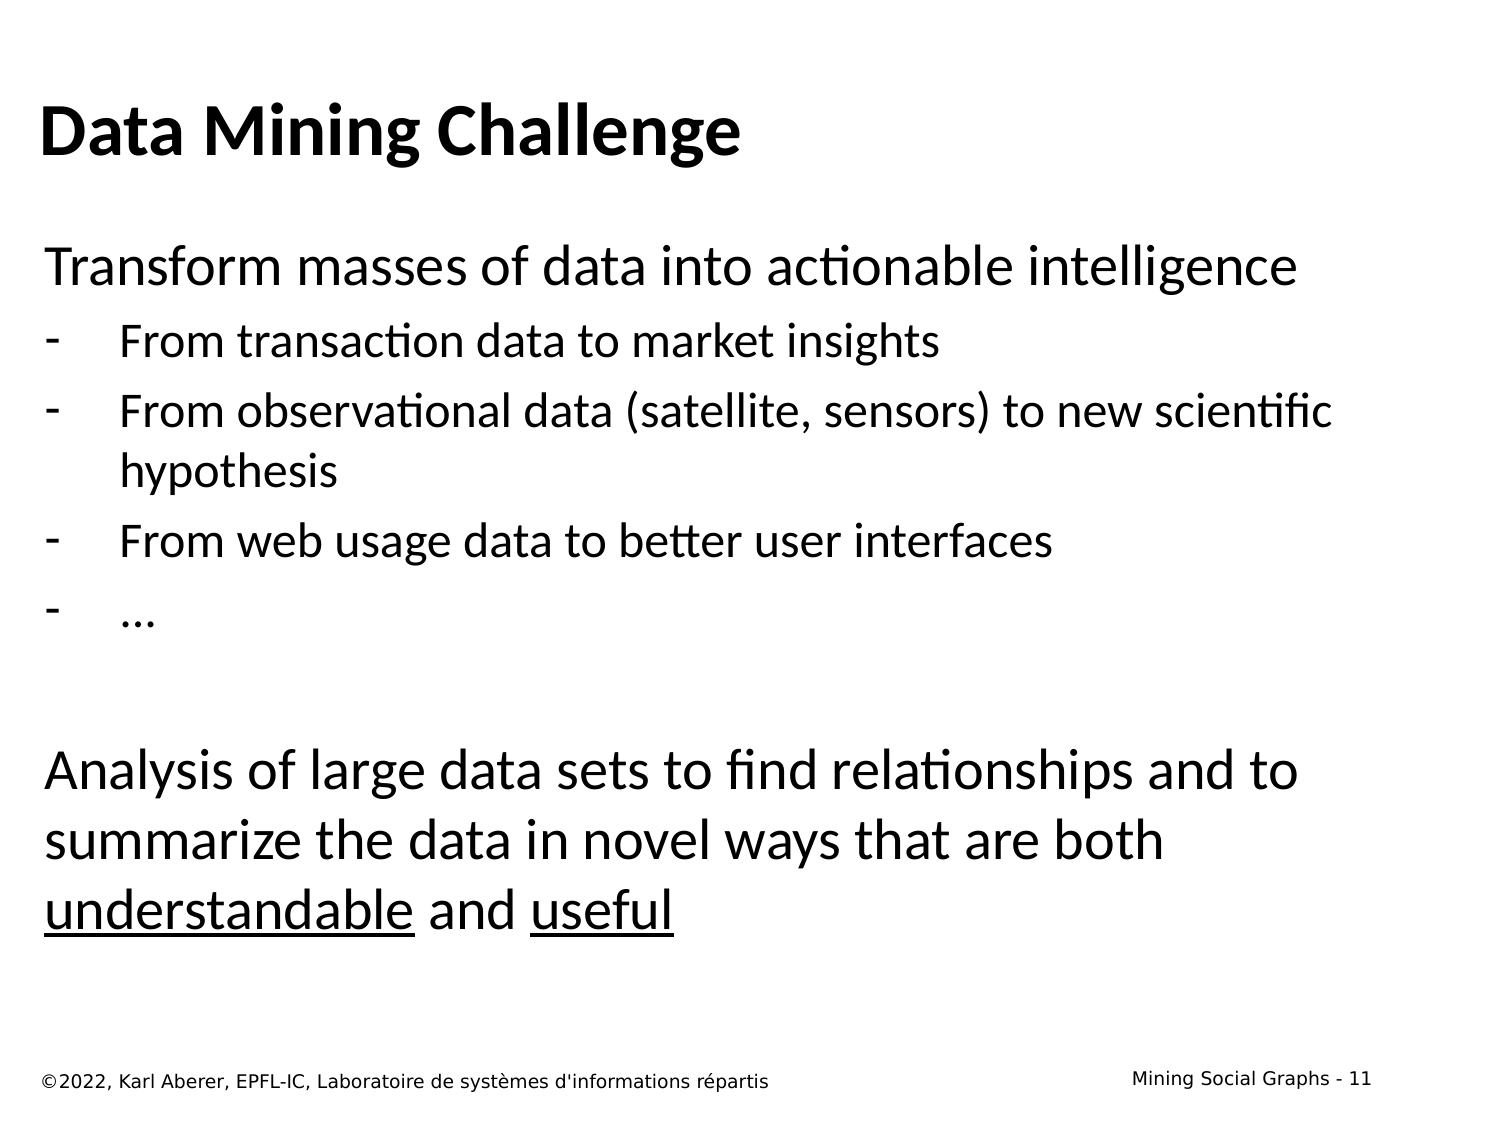

# Data Mining Challenge
Transform masses of data into actionable intelligence
From transaction data to market insights
From observational data (satellite, sensors) to new scientific hypothesis
From web usage data to better user interfaces
...

Analysis of large data sets to find relationships and to summarize the data in novel ways that are both understandable and useful

©2022, Karl Aberer, EPFL-IC, Laboratoire de systèmes d'informations répartis